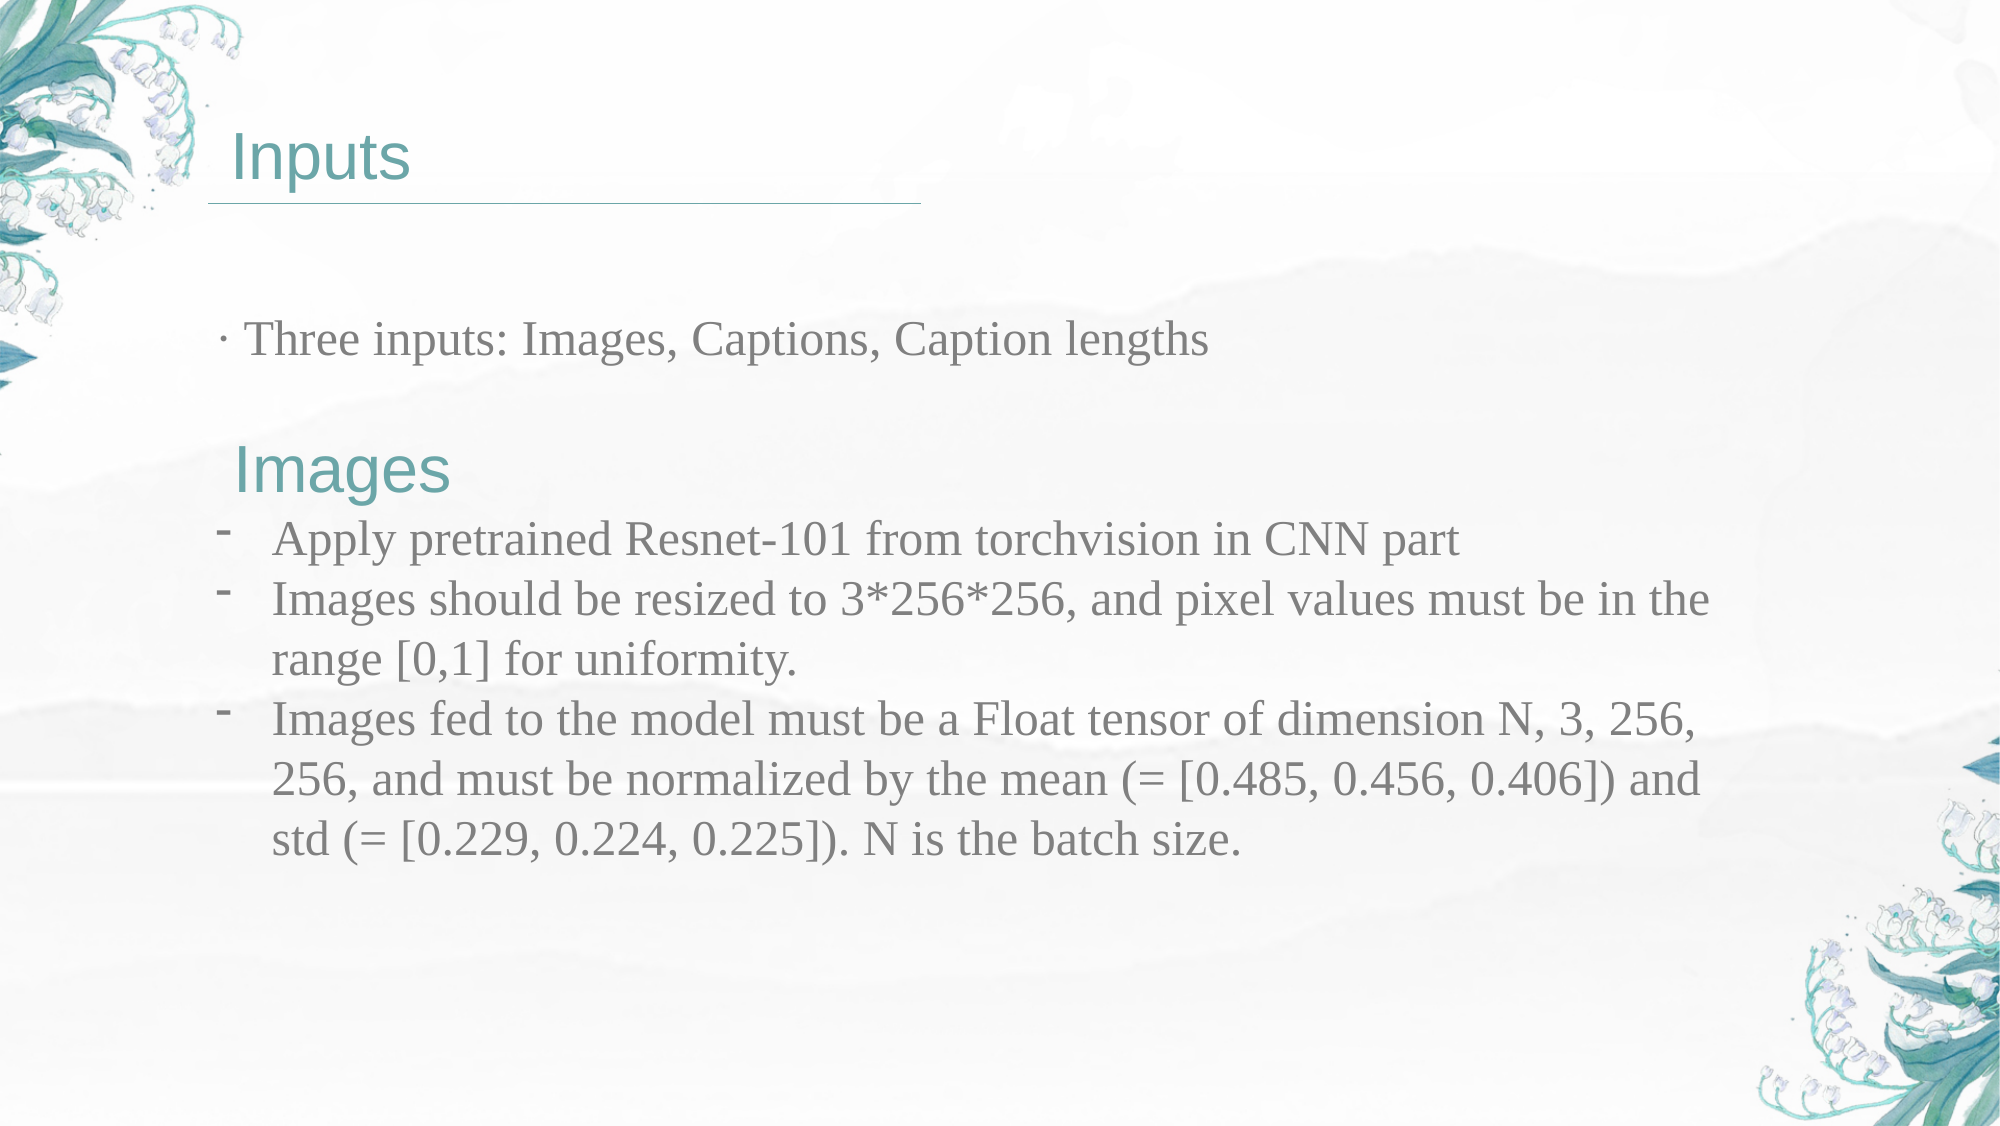

Inputs
· Three inputs: Images, Captions, Caption lengths

 Images
Apply pretrained Resnet-101 from torchvision in CNN part
Images should be resized to 3*256*256, and pixel values must be in the range [0,1] for uniformity.
Images fed to the model must be a Float tensor of dimension N, 3, 256, 256, and must be normalized by the mean (= [0.485, 0.456, 0.406]) and std (= [0.229, 0.224, 0.225]). N is the batch size.